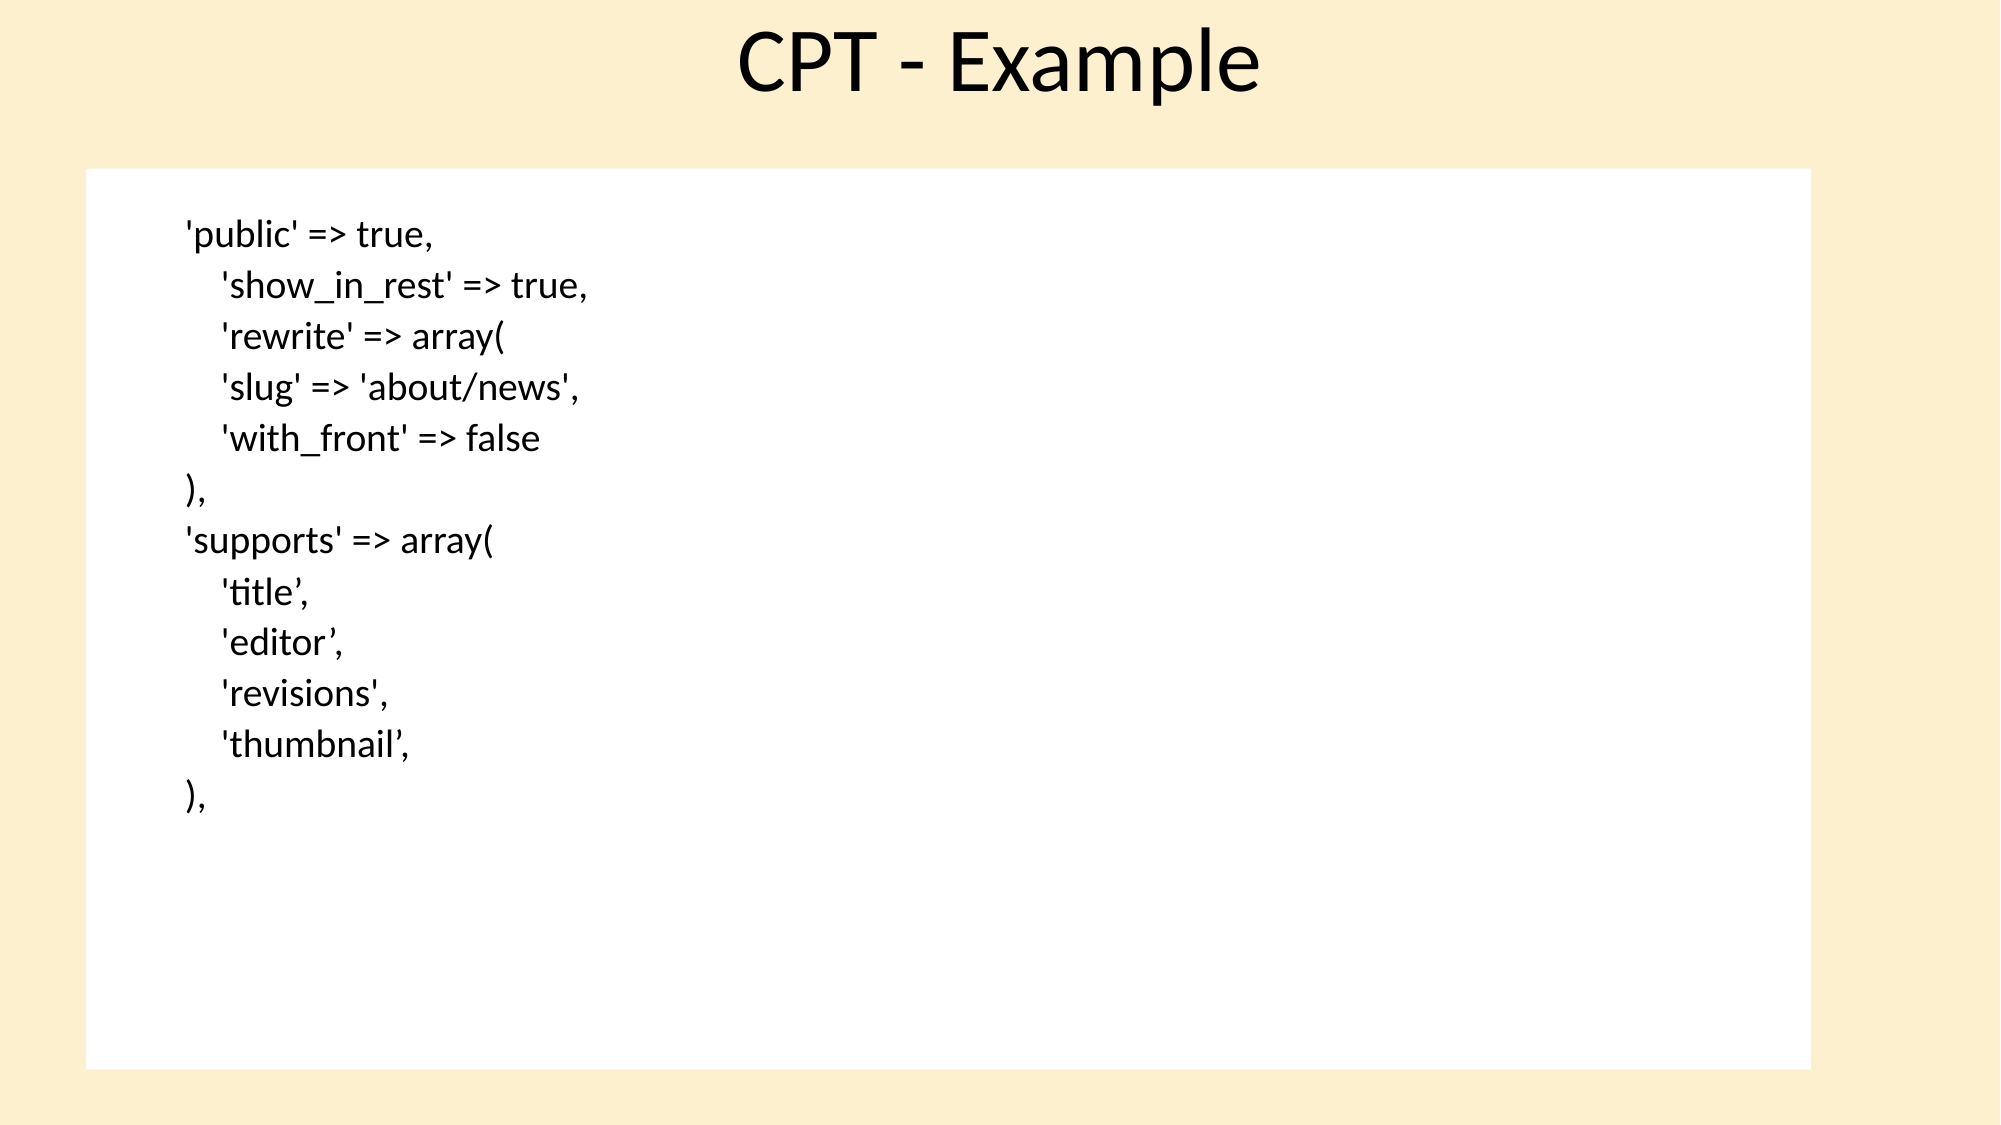

CPT - Example
      'public' => true,
          'show_in_rest' => true,
          'rewrite' => array(
          'slug' => 'about/news',
          'with_front' => false
      ),
      'supports' => array(
          'title’,
          'editor’,
          'revisions',
          'thumbnail’,
      ),